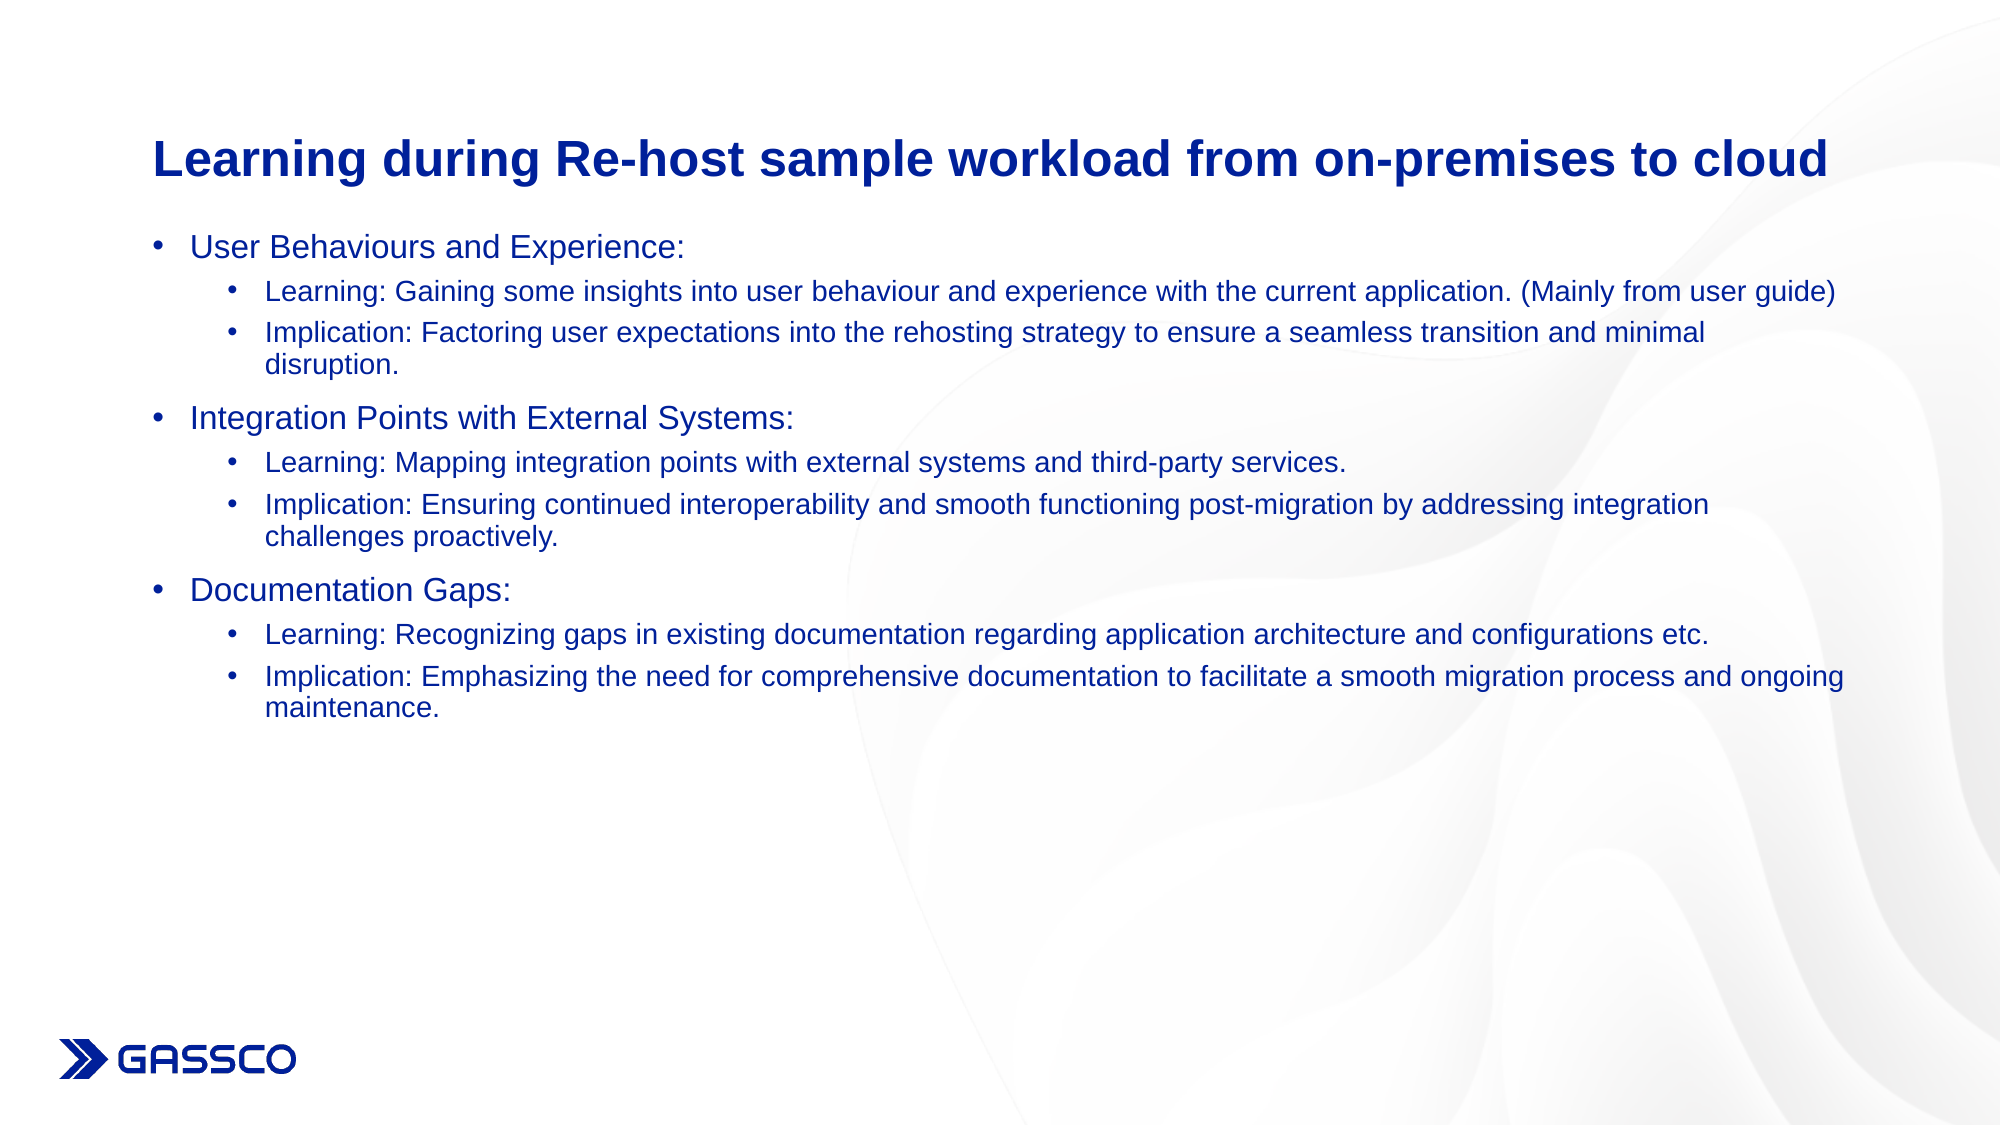

# Learning during Re-host sample workload from on-premises to cloud
User Behaviours and Experience:
Learning: Gaining some insights into user behaviour and experience with the current application. (Mainly from user guide)
Implication: Factoring user expectations into the rehosting strategy to ensure a seamless transition and minimal disruption.
Integration Points with External Systems:
Learning: Mapping integration points with external systems and third-party services.
Implication: Ensuring continued interoperability and smooth functioning post-migration by addressing integration challenges proactively.
Documentation Gaps:
Learning: Recognizing gaps in existing documentation regarding application architecture and configurations etc.
Implication: Emphasizing the need for comprehensive documentation to facilitate a smooth migration process and ongoing maintenance.